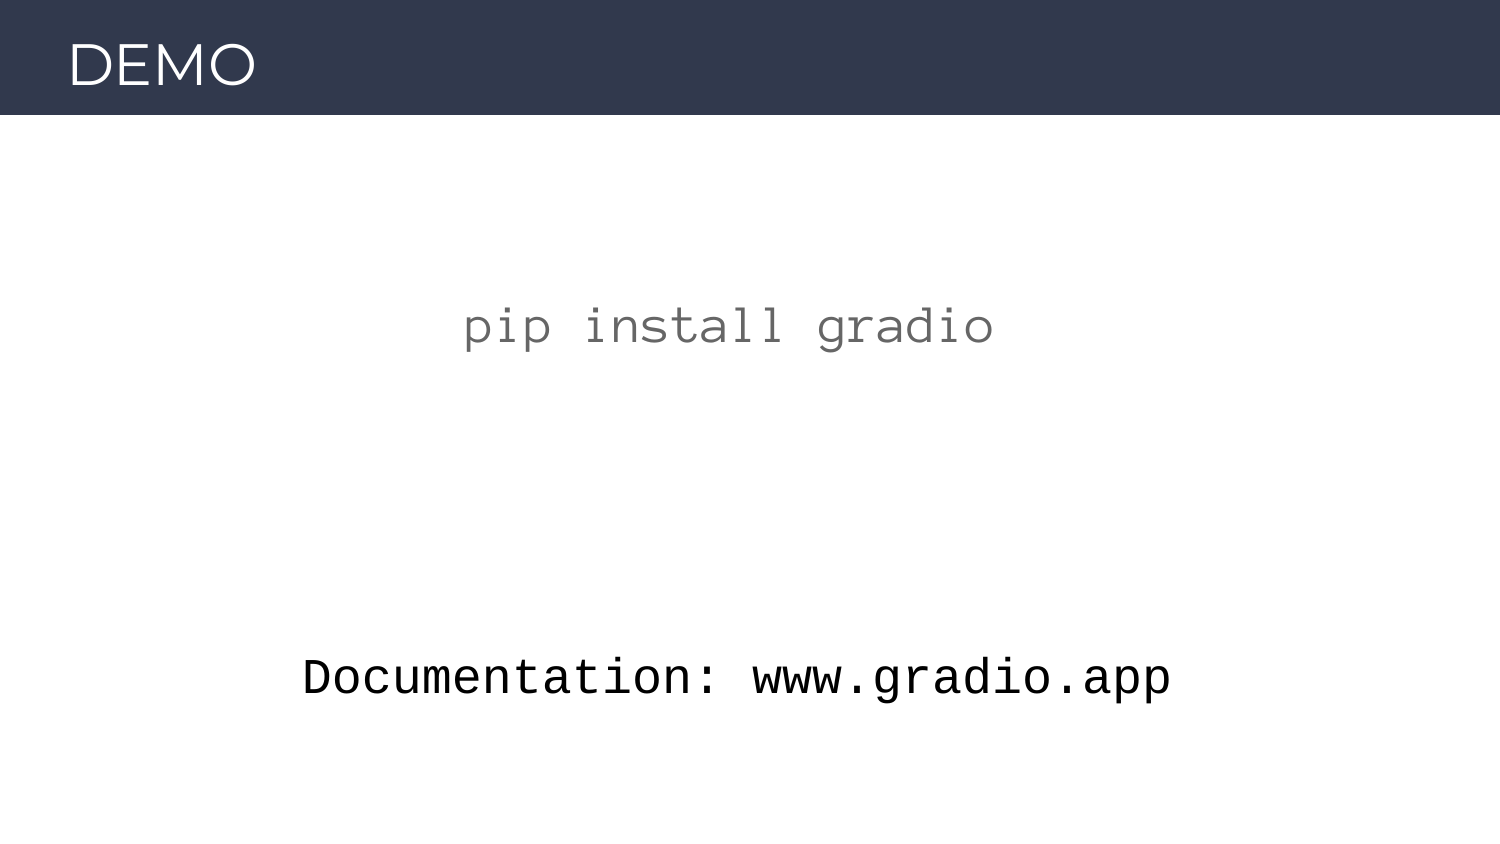

# DEMO
pip install gradio
Documentation: www.gradio.app